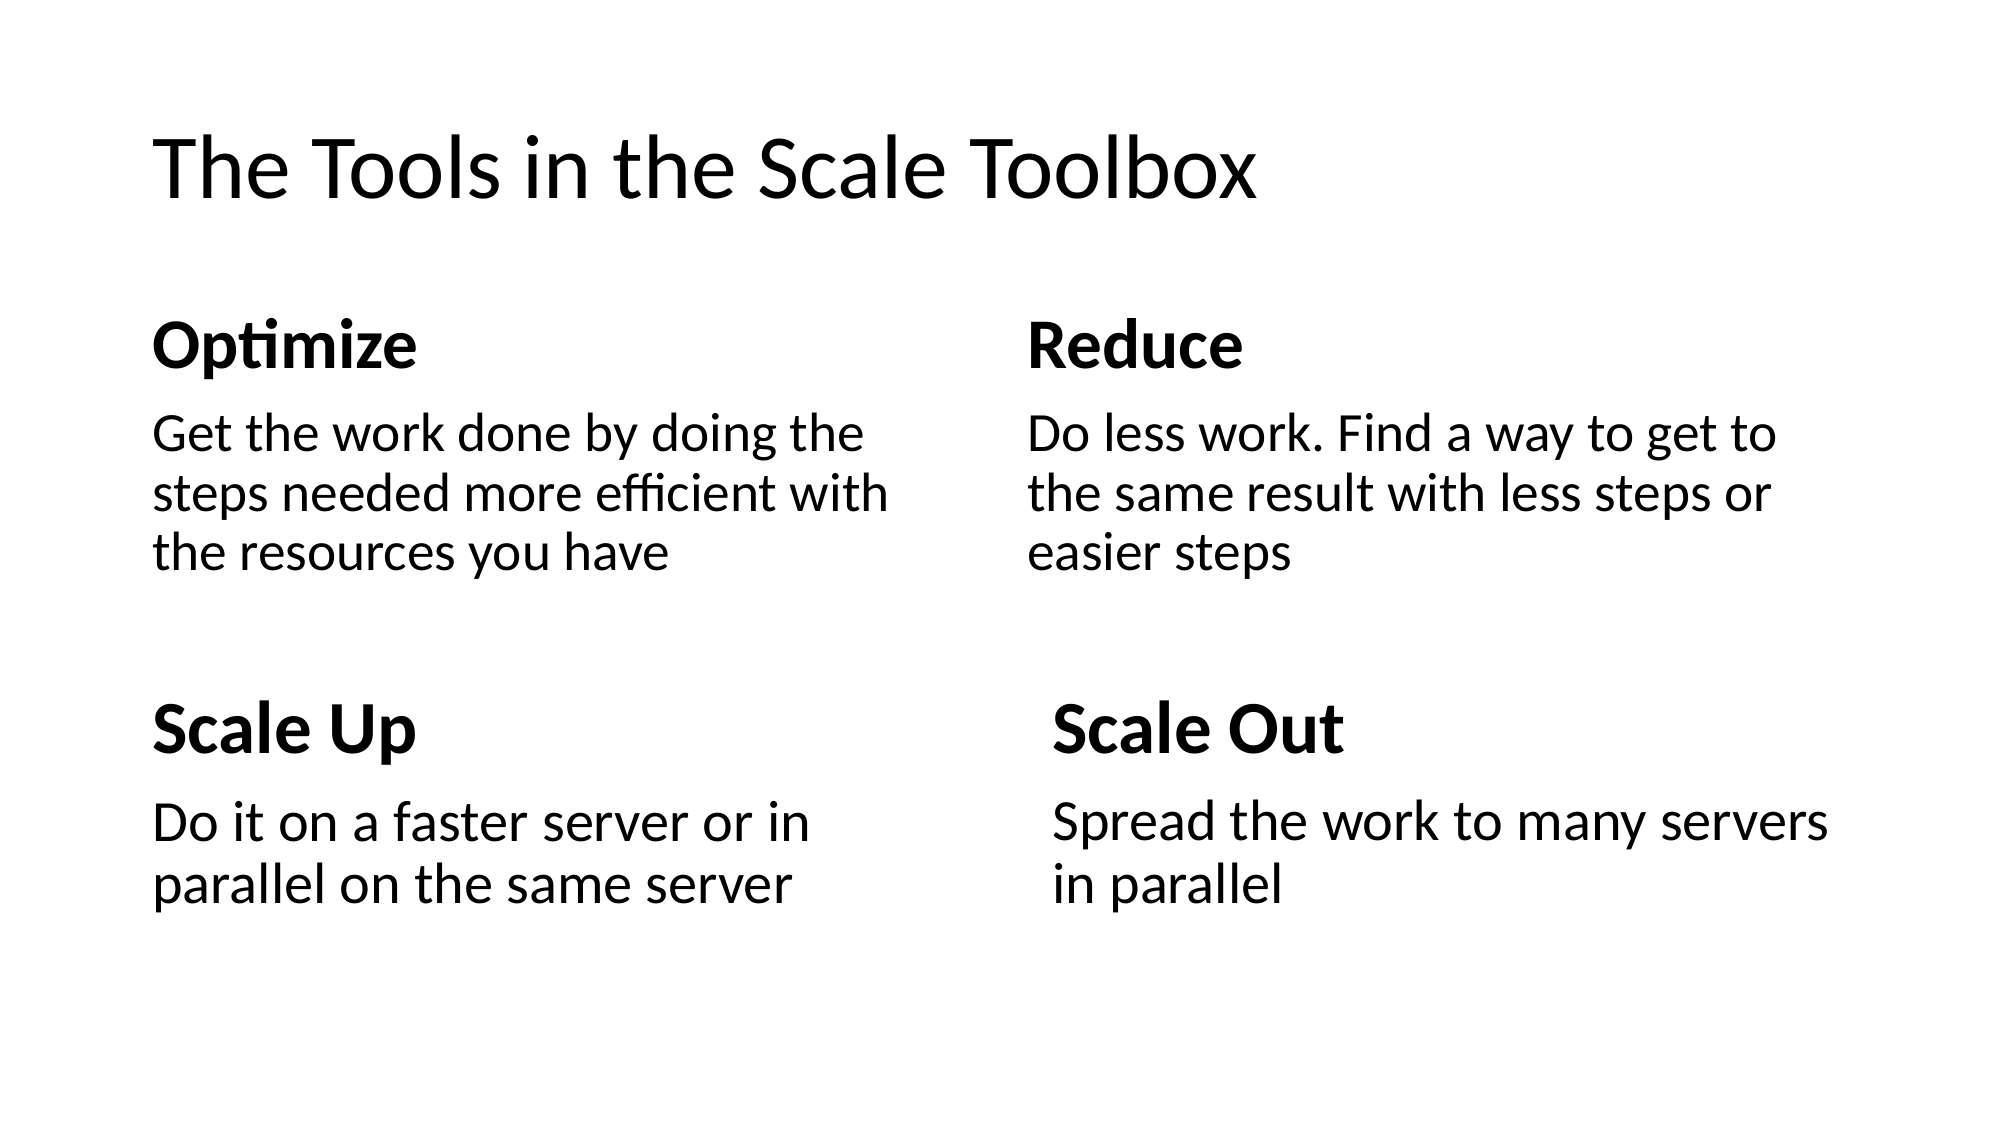

# The Tools in the Scale Toolbox
Optimize
Get the work done by doing the steps needed more efficient with the resources you have
Reduce
Do less work. Find a way to get to the same result with less steps or easier steps

Scale Up
Do it on a faster server or in parallel on the same server

Scale Out
Spread the work to many servers in parallel